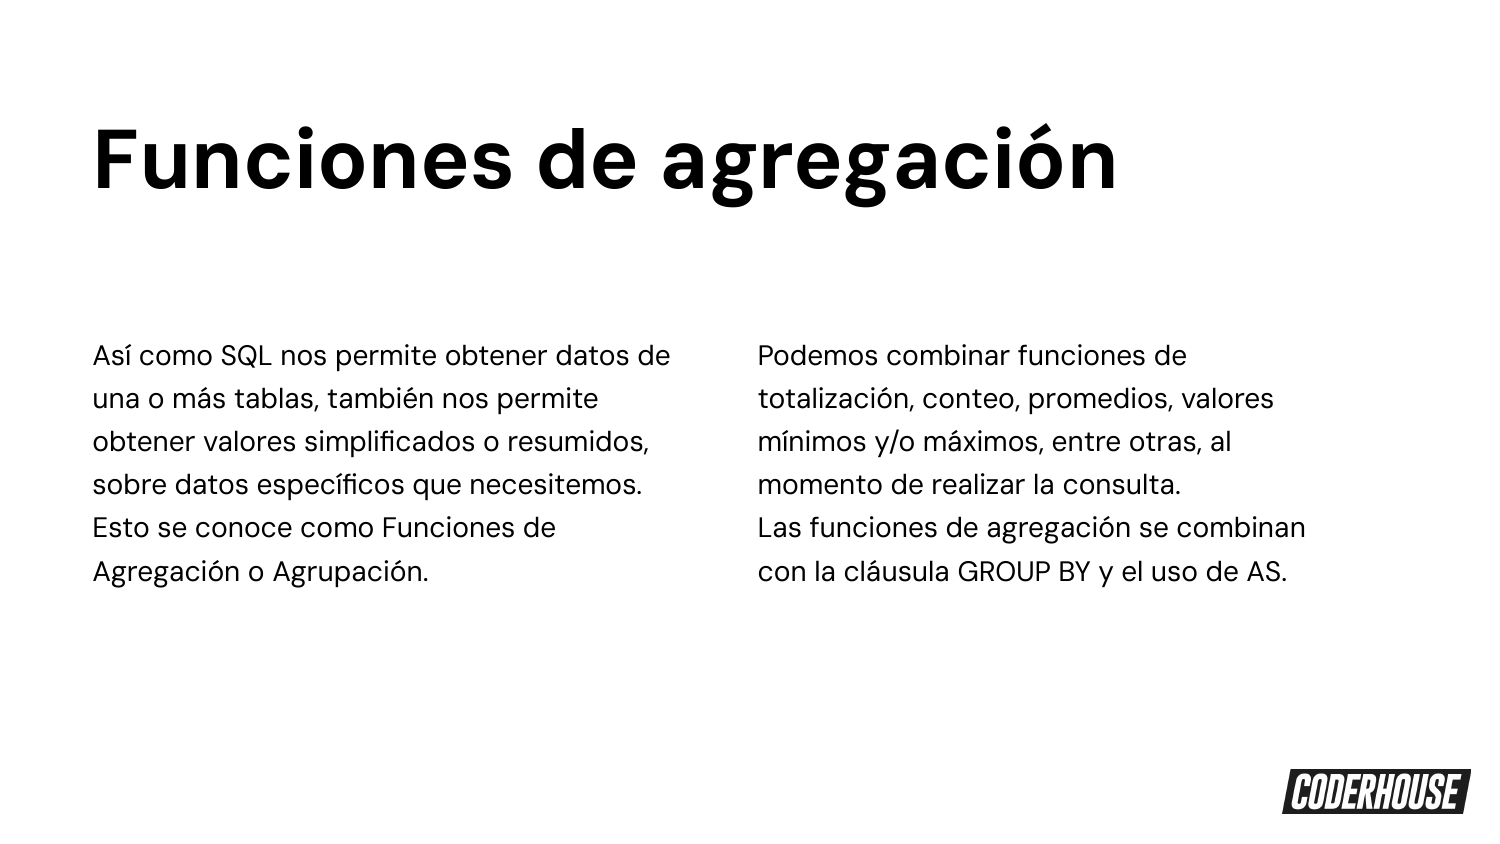

Funciones de agregación
Así como SQL nos permite obtener datos de una o más tablas, también nos permite obtener valores simplificados o resumidos, sobre datos específicos que necesitemos.
Esto se conoce como Funciones de Agregación o Agrupación.
Podemos combinar funciones de totalización, conteo, promedios, valores mínimos y/o máximos, entre otras, al momento de realizar la consulta.
Las funciones de agregación se combinan con la cláusula GROUP BY y el uso de AS.